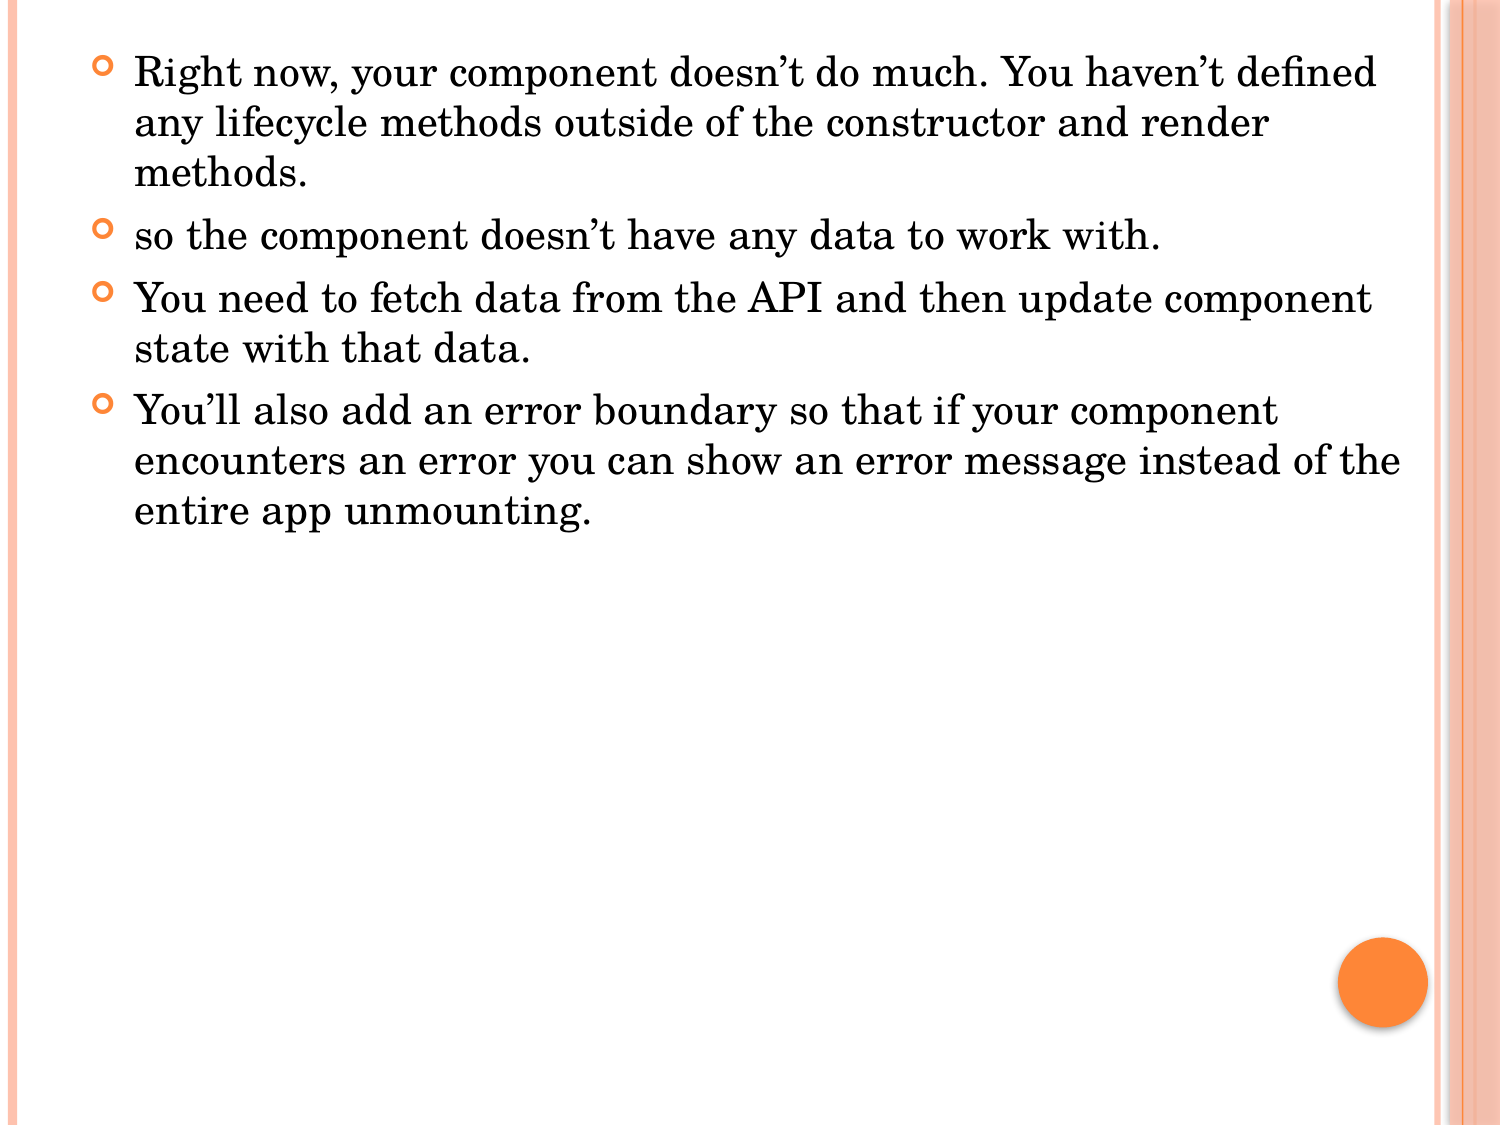

Right now, your component doesn’t do much. You haven’t defined any lifecycle methods outside of the constructor and render methods.
so the component doesn’t have any data to work with.
You need to fetch data from the API and then update component state with that data.
You’ll also add an error boundary so that if your component encounters an error you can show an error message instead of the entire app unmounting.